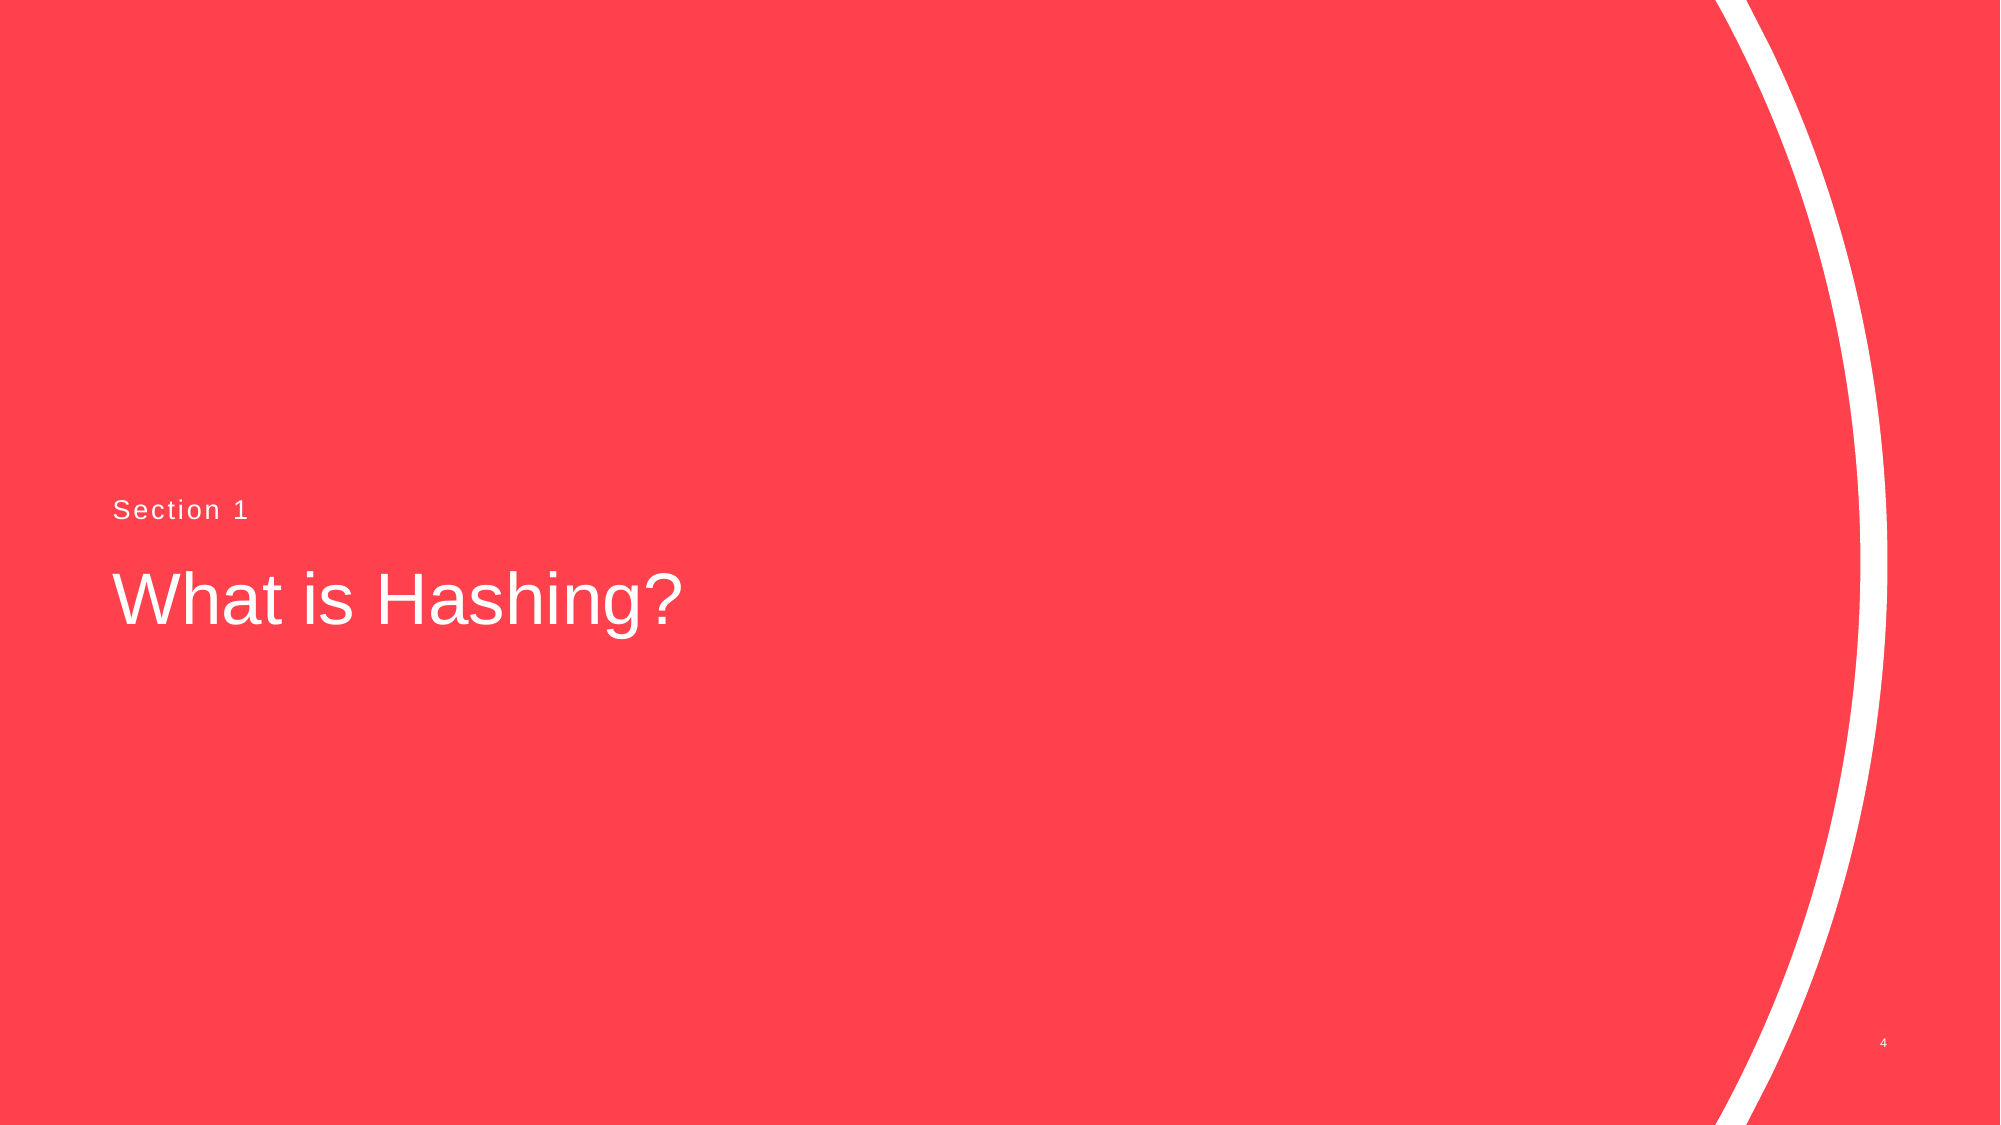

# Section 1
What is Hashing?
4